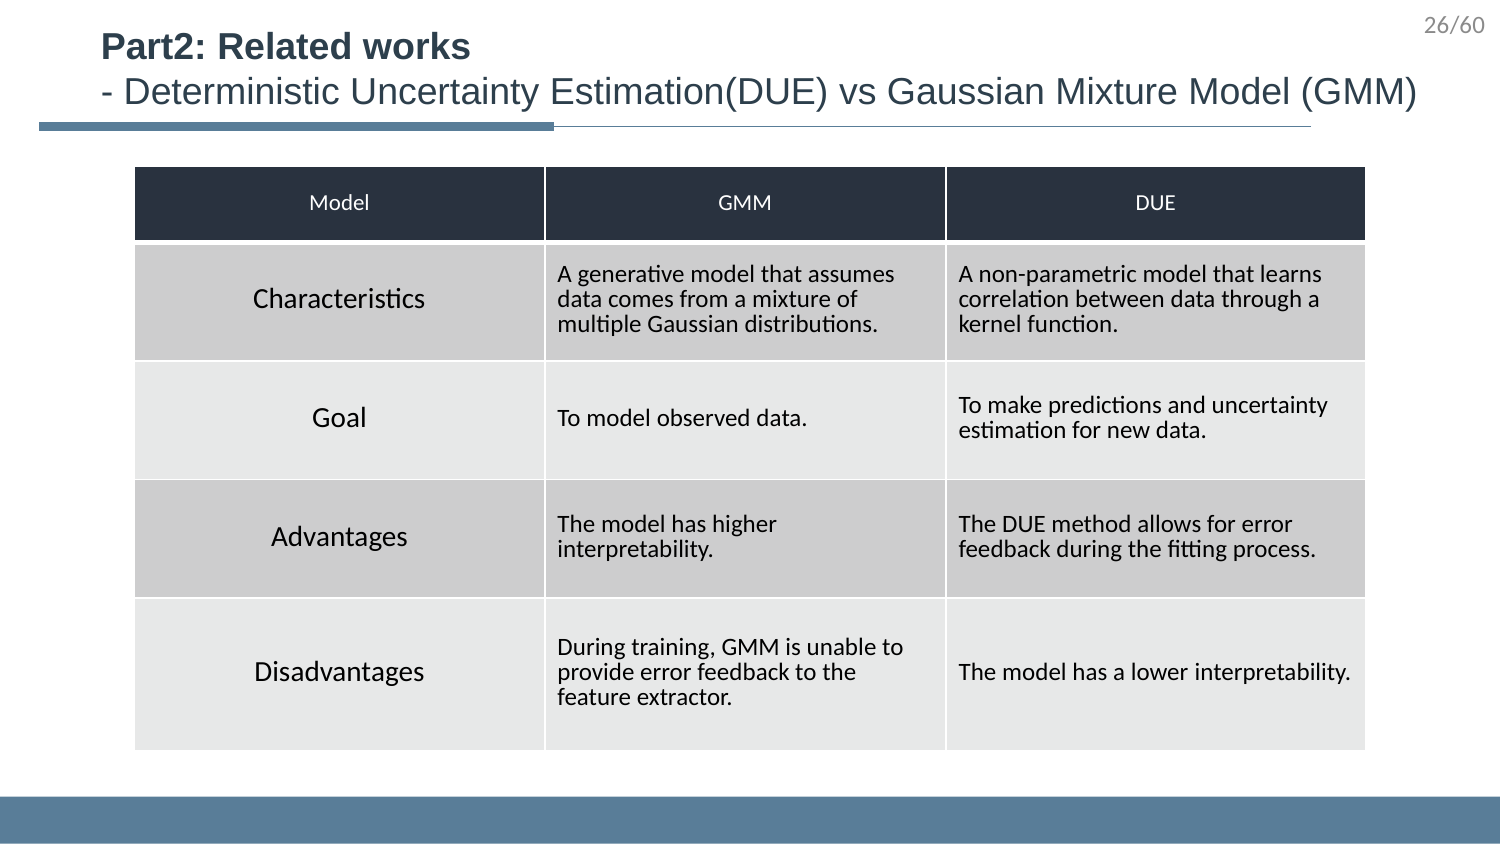

26
/60
Part2: Related works
- Deterministic Uncertainty Estimation(DUE) vs Gaussian Mixture Model (GMM)
| Model | GMM | DUE |
| --- | --- | --- |
| Characteristics | A generative model that assumes data comes from a mixture of multiple Gaussian distributions. | A non-parametric model that learns correlation between data through a kernel function. |
| Goal | To model observed data. | To make predictions and uncertainty estimation for new data. |
| Advantages | The model has higher interpretability. | The DUE method allows for error feedback during the fitting process. |
| Disadvantages | During training, GMM is unable to provide error feedback to the feature extractor. | The model has a lower interpretability. |